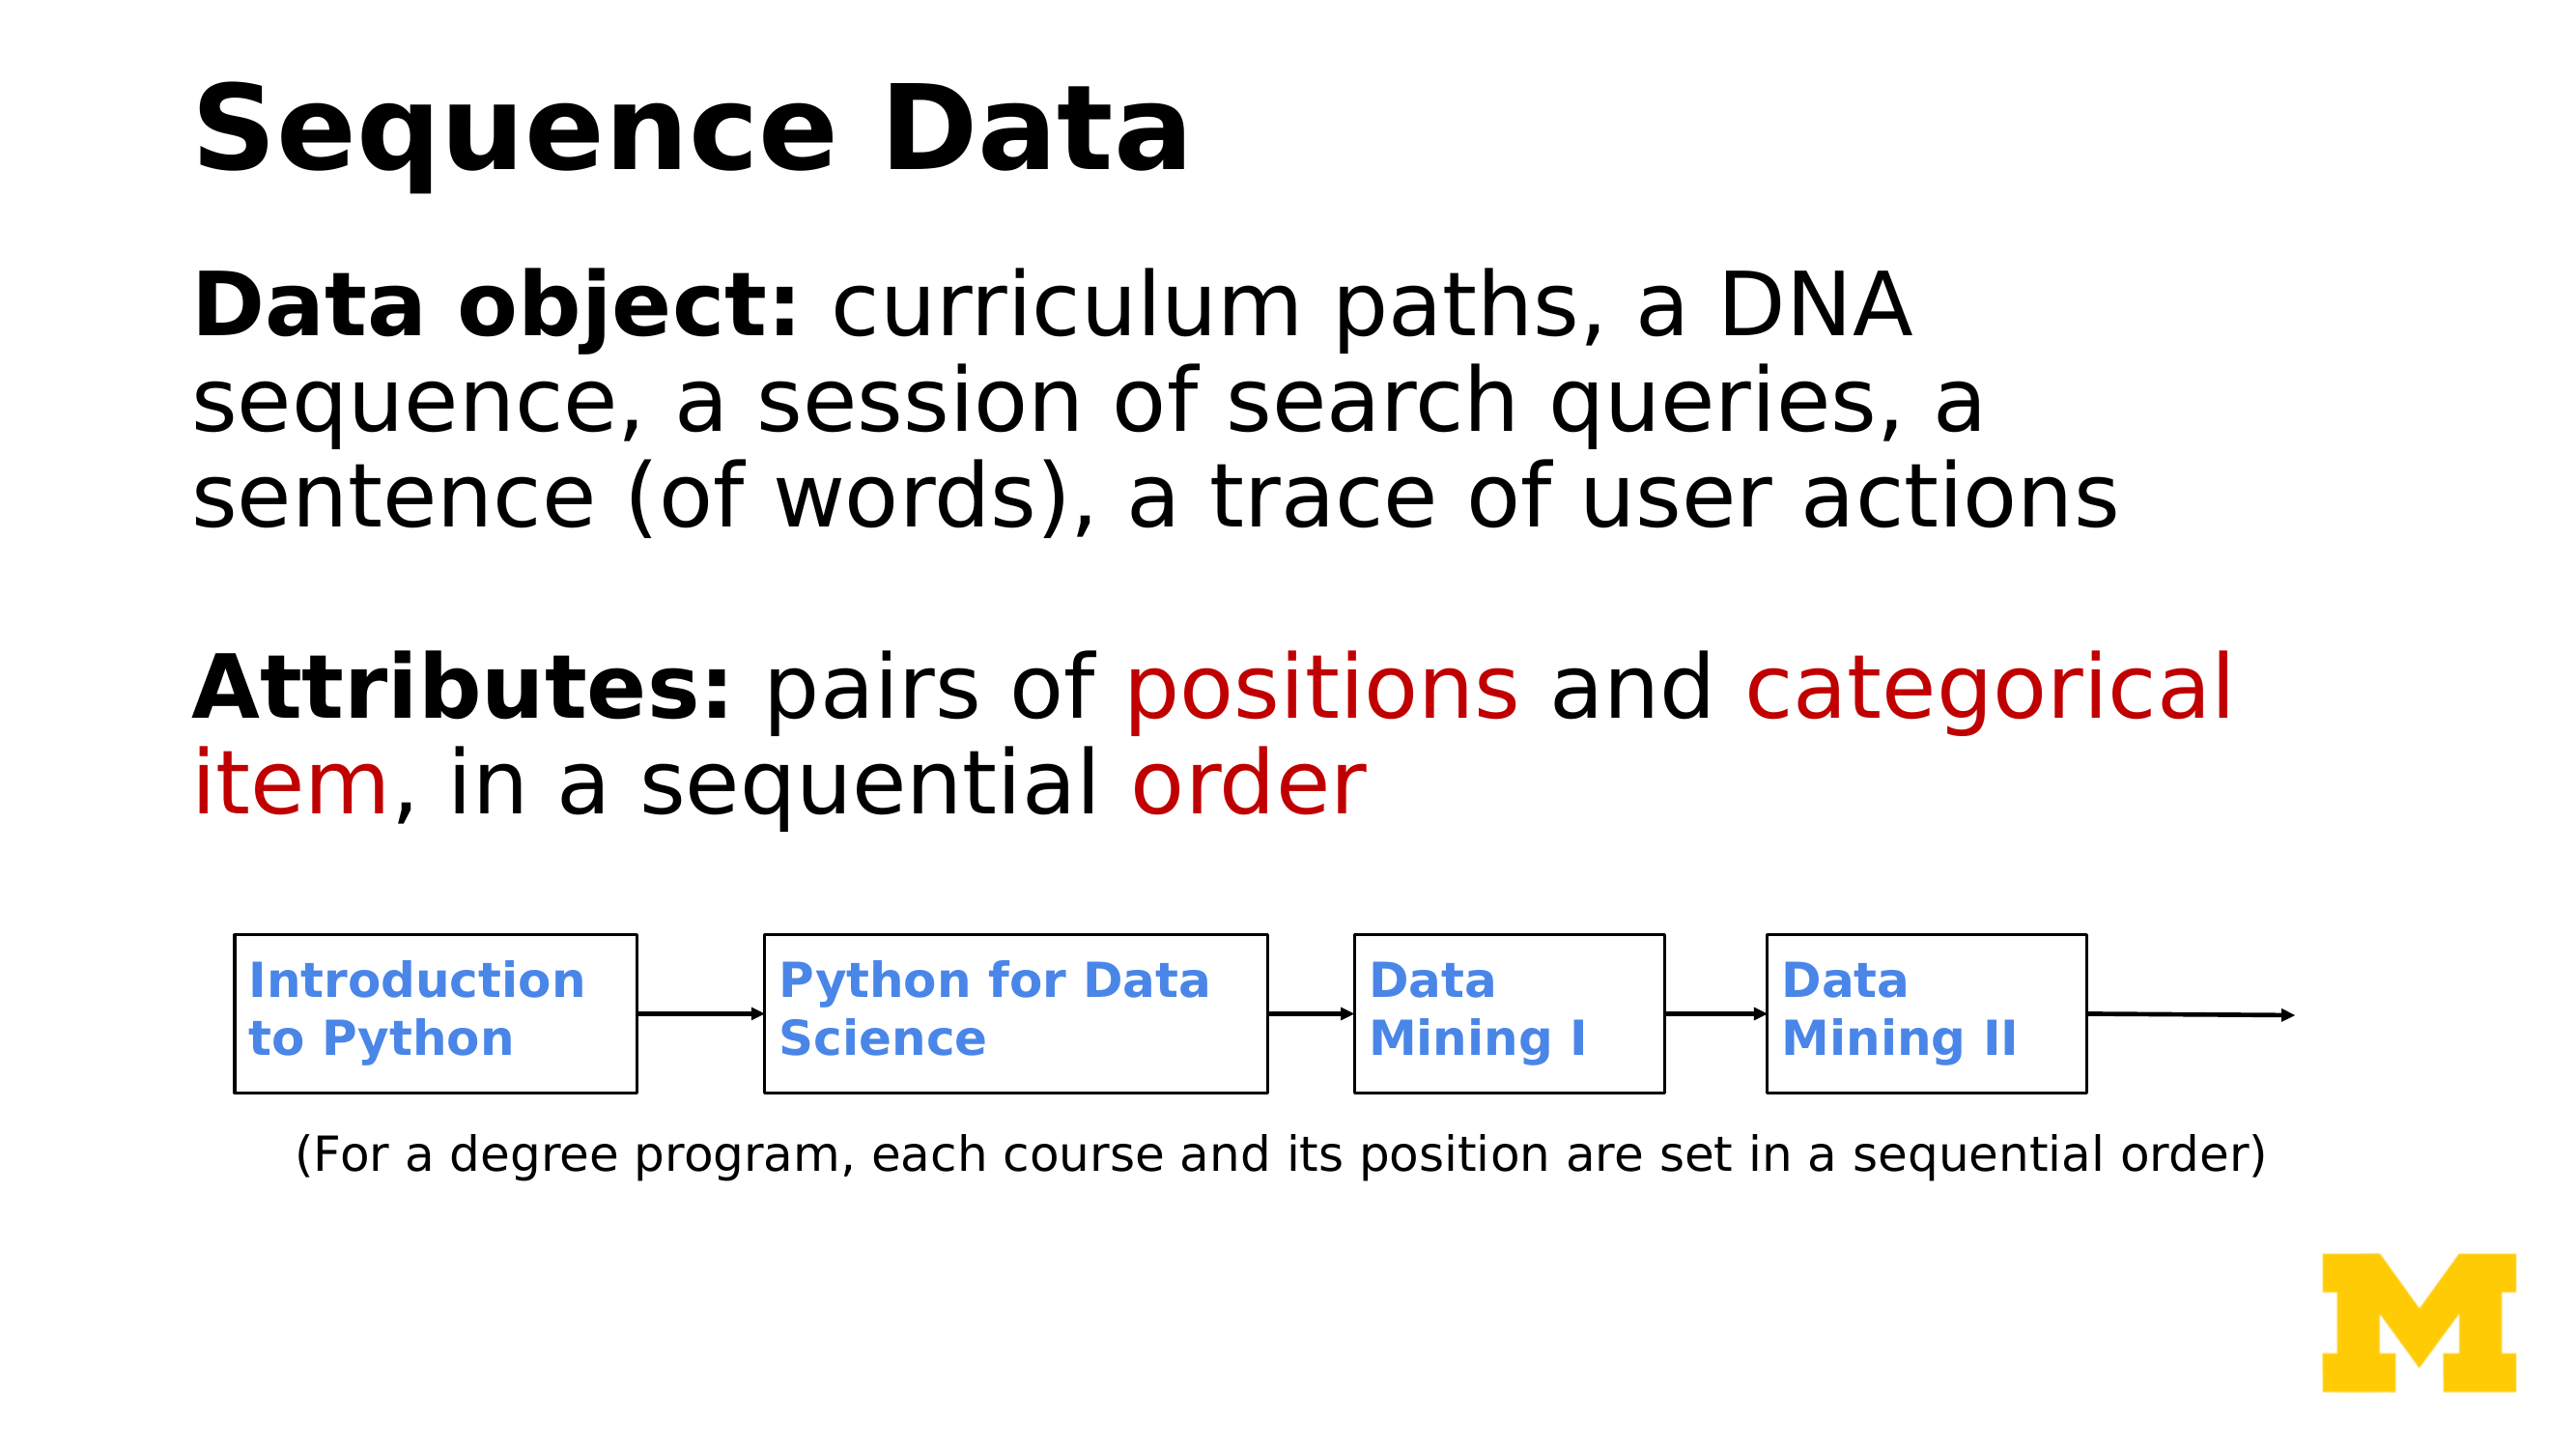

# Sequence Data
Data object: curriculum paths, a DNA sequence, a session of search queries, a sentence (of words), a trace of user actions

Attributes: pairs of positions and categorical item, in a sequential order
Introduction to Python
Data Mining I
Data Mining II
Python for Data Science
(For a degree program, each course and its position are set in a sequential order)